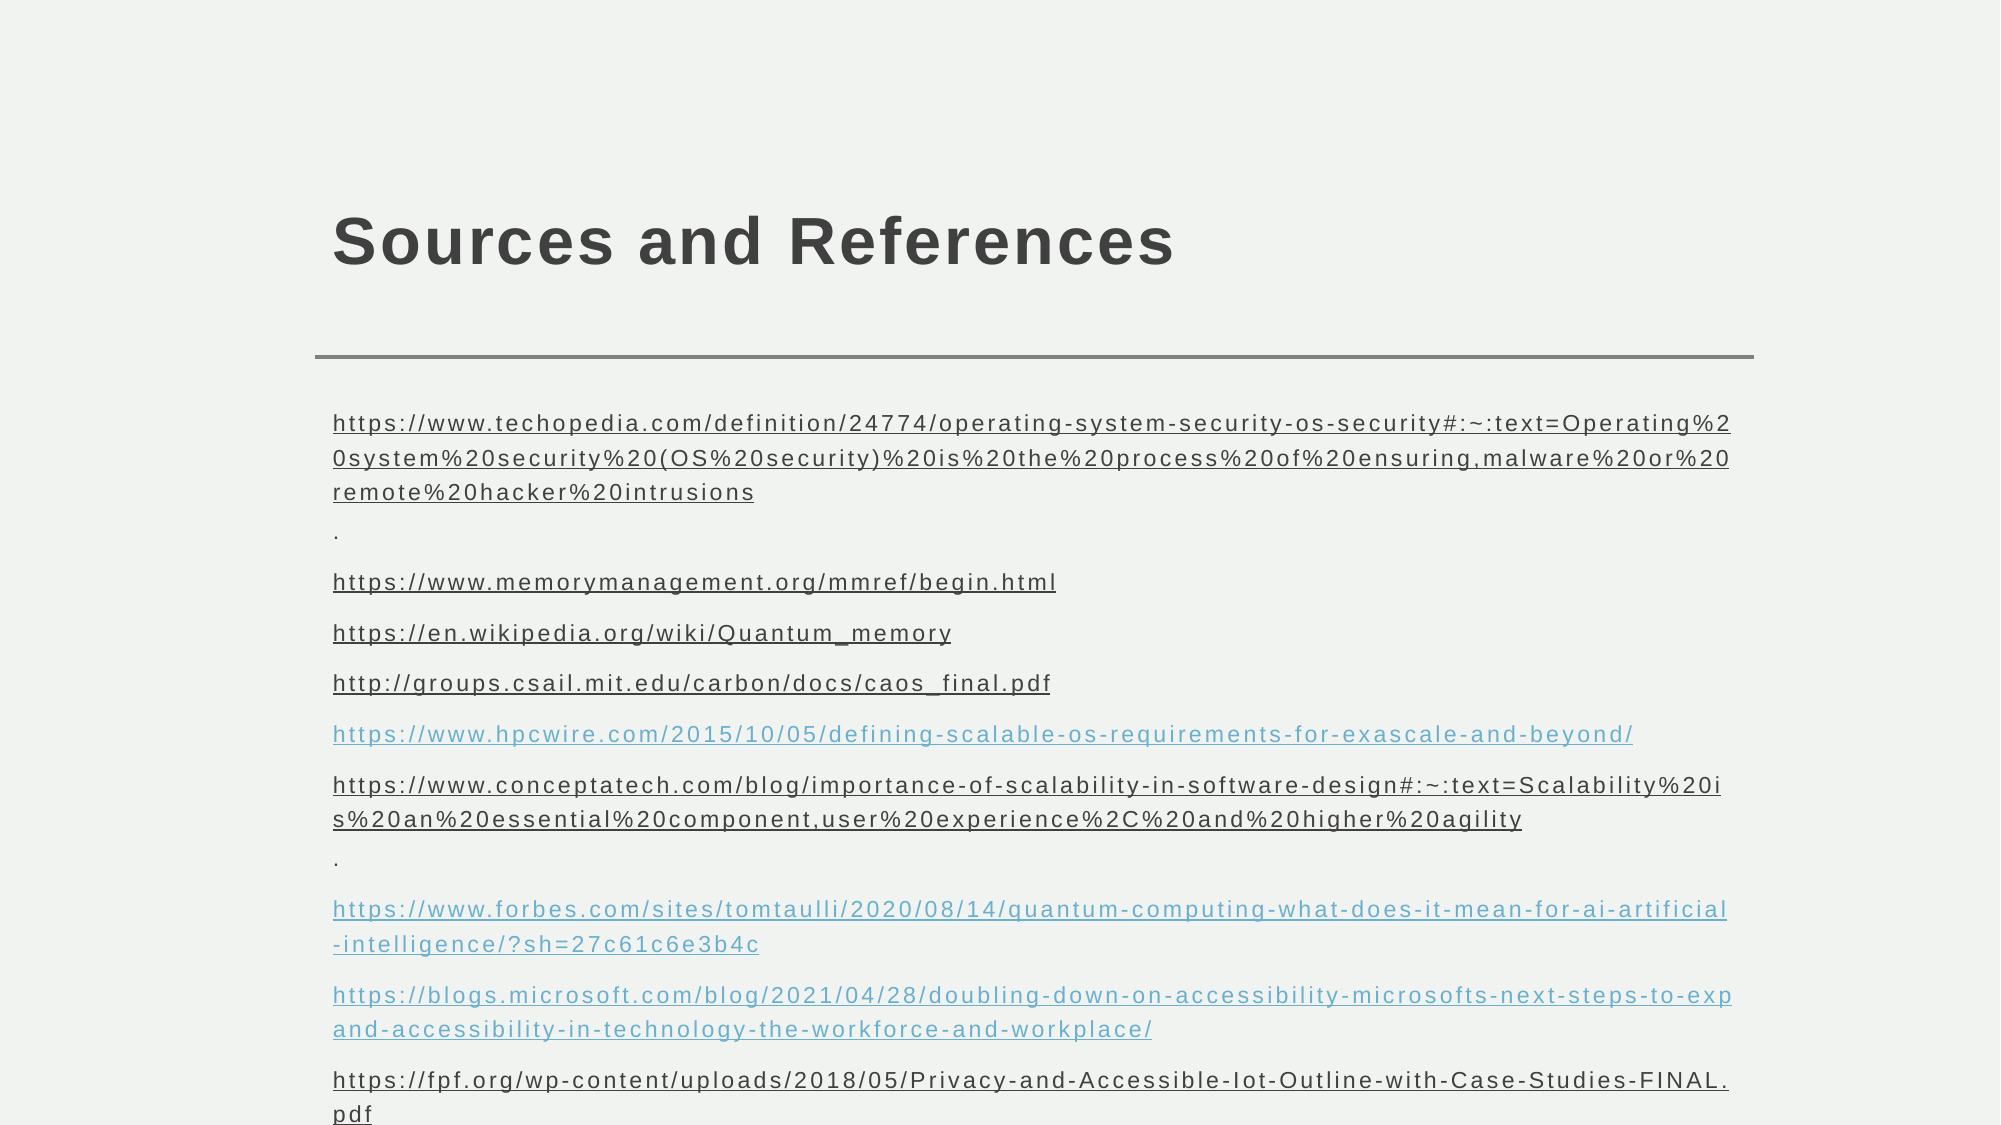

# Sources and References
https://www.techopedia.com/definition/24774/operating-system-security-os-security#:~:text=Operating%20system%20security%20(OS%20security)%20is%20the%20process%20of%20ensuring,malware%20or%20remote%20hacker%20intrusions.
https://www.memorymanagement.org/mmref/begin.html
https://en.wikipedia.org/wiki/Quantum_memory
http://groups.csail.mit.edu/carbon/docs/caos_final.pdf
https://www.hpcwire.com/2015/10/05/defining-scalable-os-requirements-for-exascale-and-beyond/
https://www.conceptatech.com/blog/importance-of-scalability-in-software-design#:~:text=Scalability%20is%20an%20essential%20component,user%20experience%2C%20and%20higher%20agility.
https://www.forbes.com/sites/tomtaulli/2020/08/14/quantum-computing-what-does-it-mean-for-ai-artificial-intelligence/?sh=27c61c6e3b4c
https://blogs.microsoft.com/blog/2021/04/28/doubling-down-on-accessibility-microsofts-next-steps-to-expand-accessibility-in-technology-the-workforce-and-workplace/
https://fpf.org/wp-content/uploads/2018/05/Privacy-and-Accessible-Iot-Outline-with-Case-Studies-FINAL.pdf